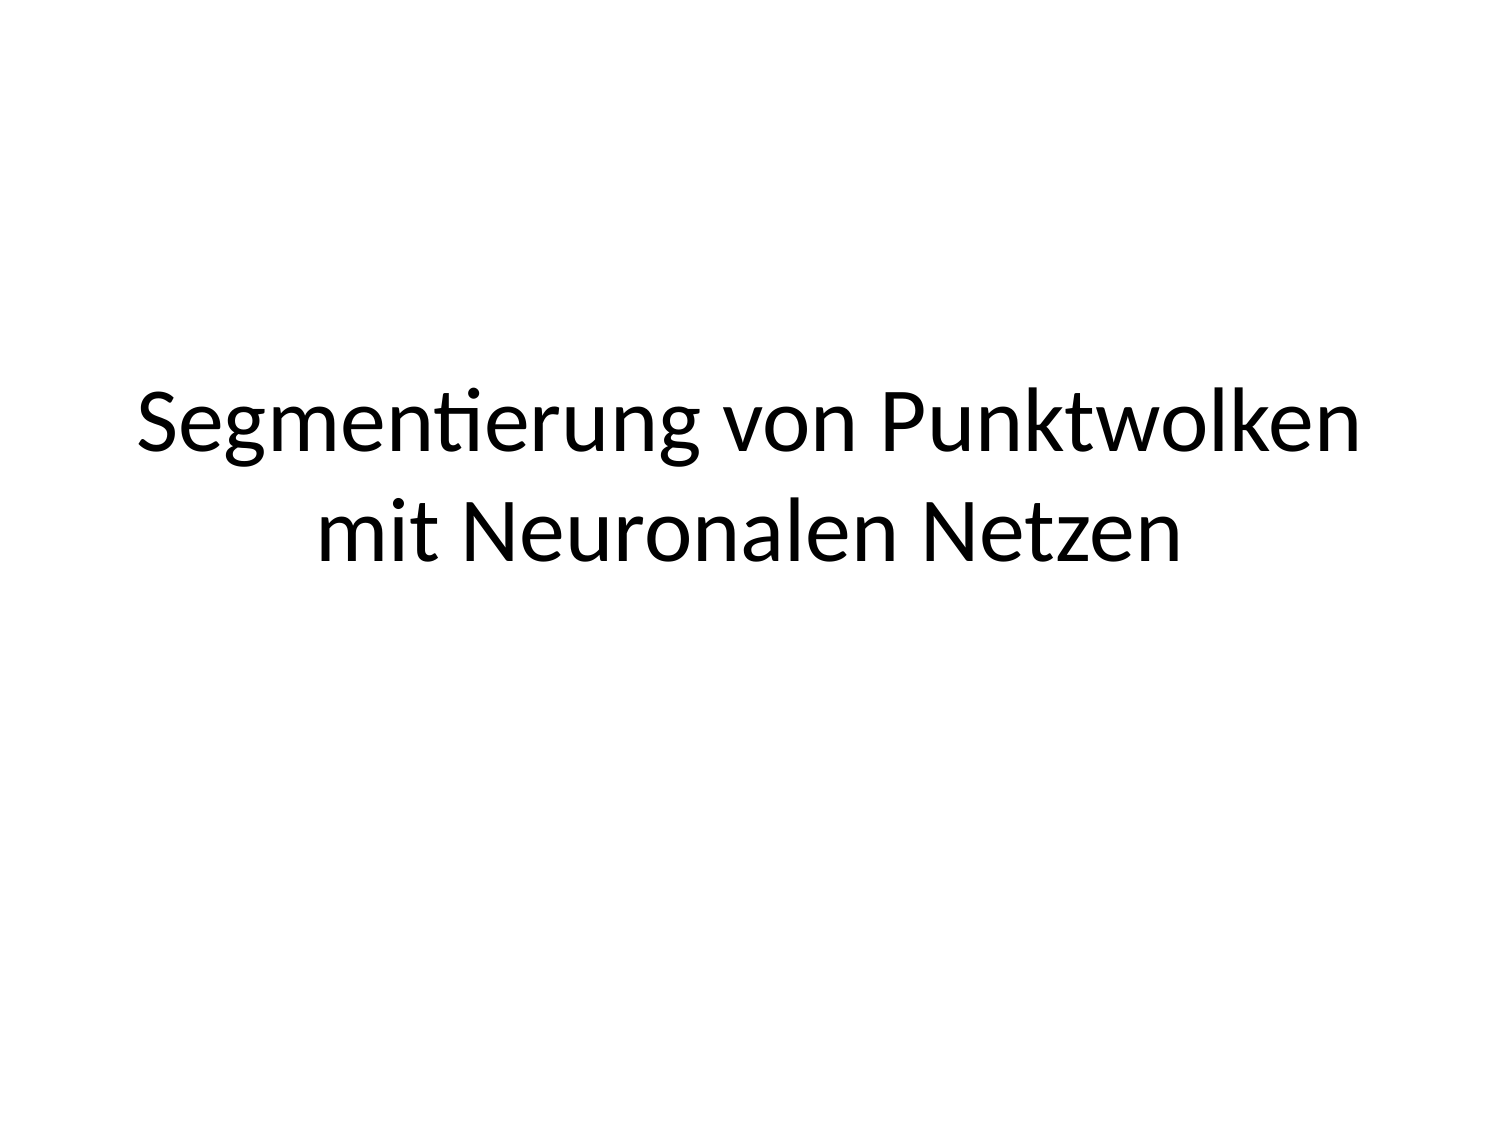

# Segmentierung von Punktwolken mit Neuronalen Netzen